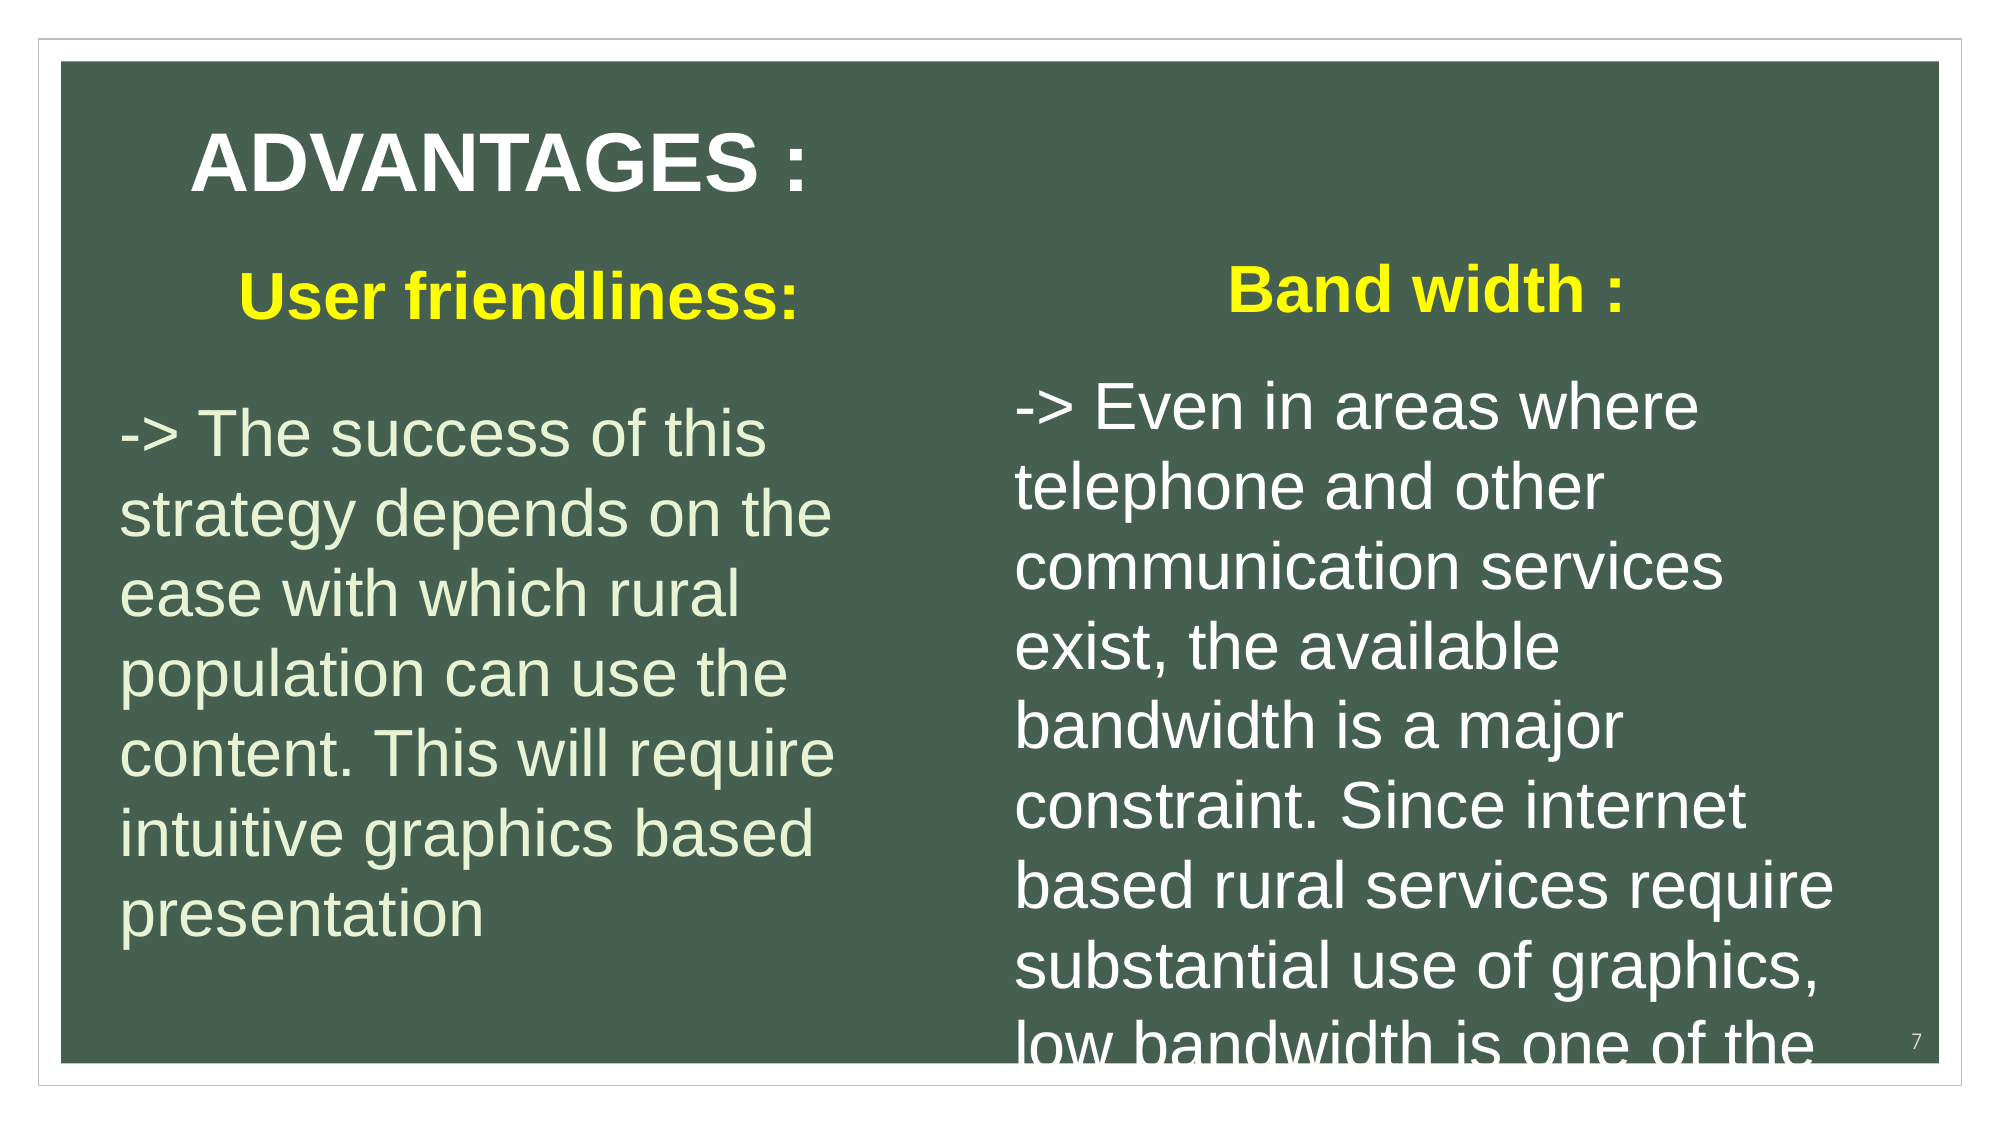

# ADVANTAGES :
Band width :
User friendliness:
-> Even in areas where telephone and other communication services exist, the available bandwidth is a major constraint. Since internet based rural services require substantial use of graphics, low bandwidth is one of the major limitations in providing effective e-services to farmers
-> The success of this strategy depends on the ease with which rural population can use the content. This will require intuitive graphics based presentation
7